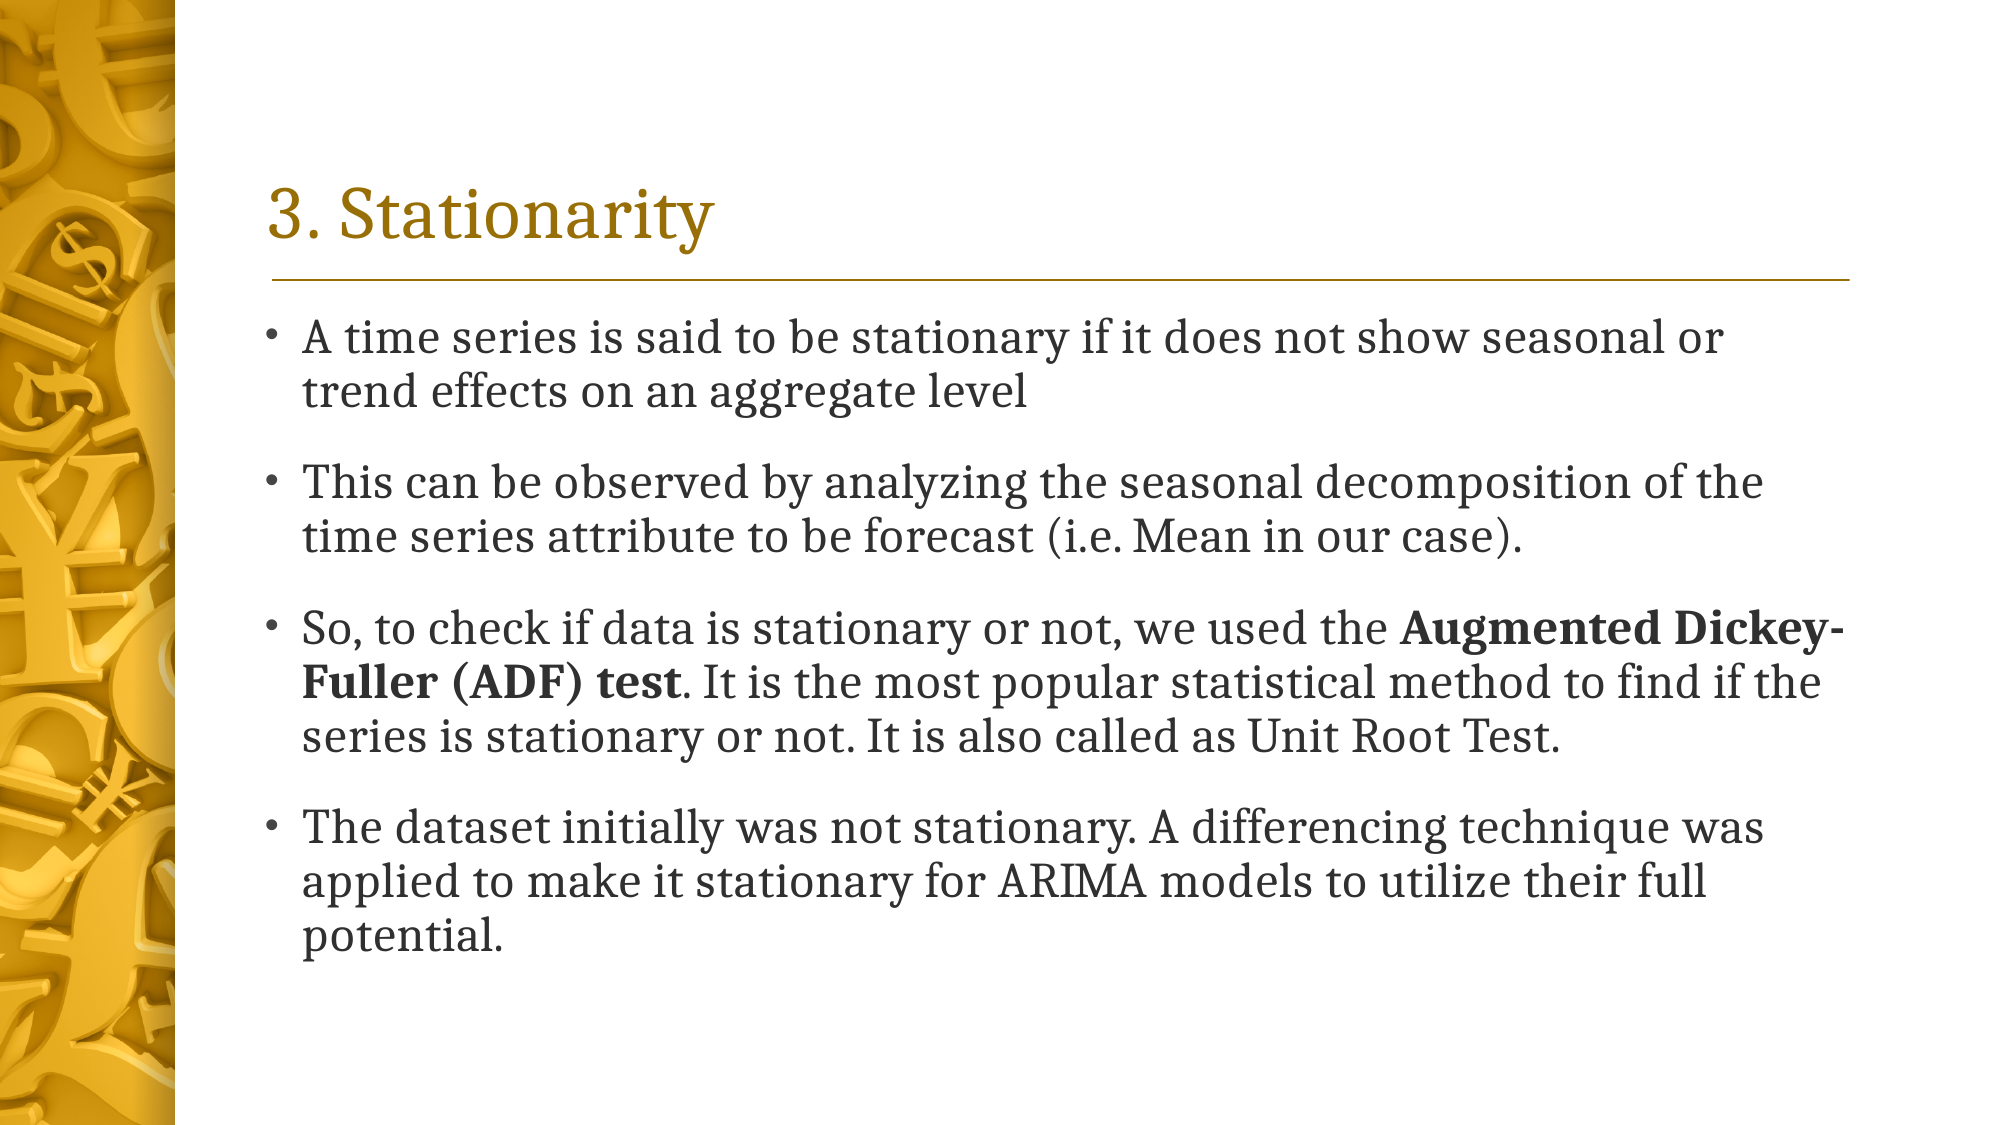

# 3. Stationarity
A time series is said to be stationary if it does not show seasonal or trend effects on an aggregate level
This can be observed by analyzing the seasonal decomposition of the time series attribute to be forecast (i.e. Mean in our case).
So, to check if data is stationary or not, we used the Augmented Dickey-Fuller (ADF) test. It is the most popular statistical method to find if the series is stationary or not. It is also called as Unit Root Test.
The dataset initially was not stationary. A differencing technique was applied to make it stationary for ARIMA models to utilize their full potential.